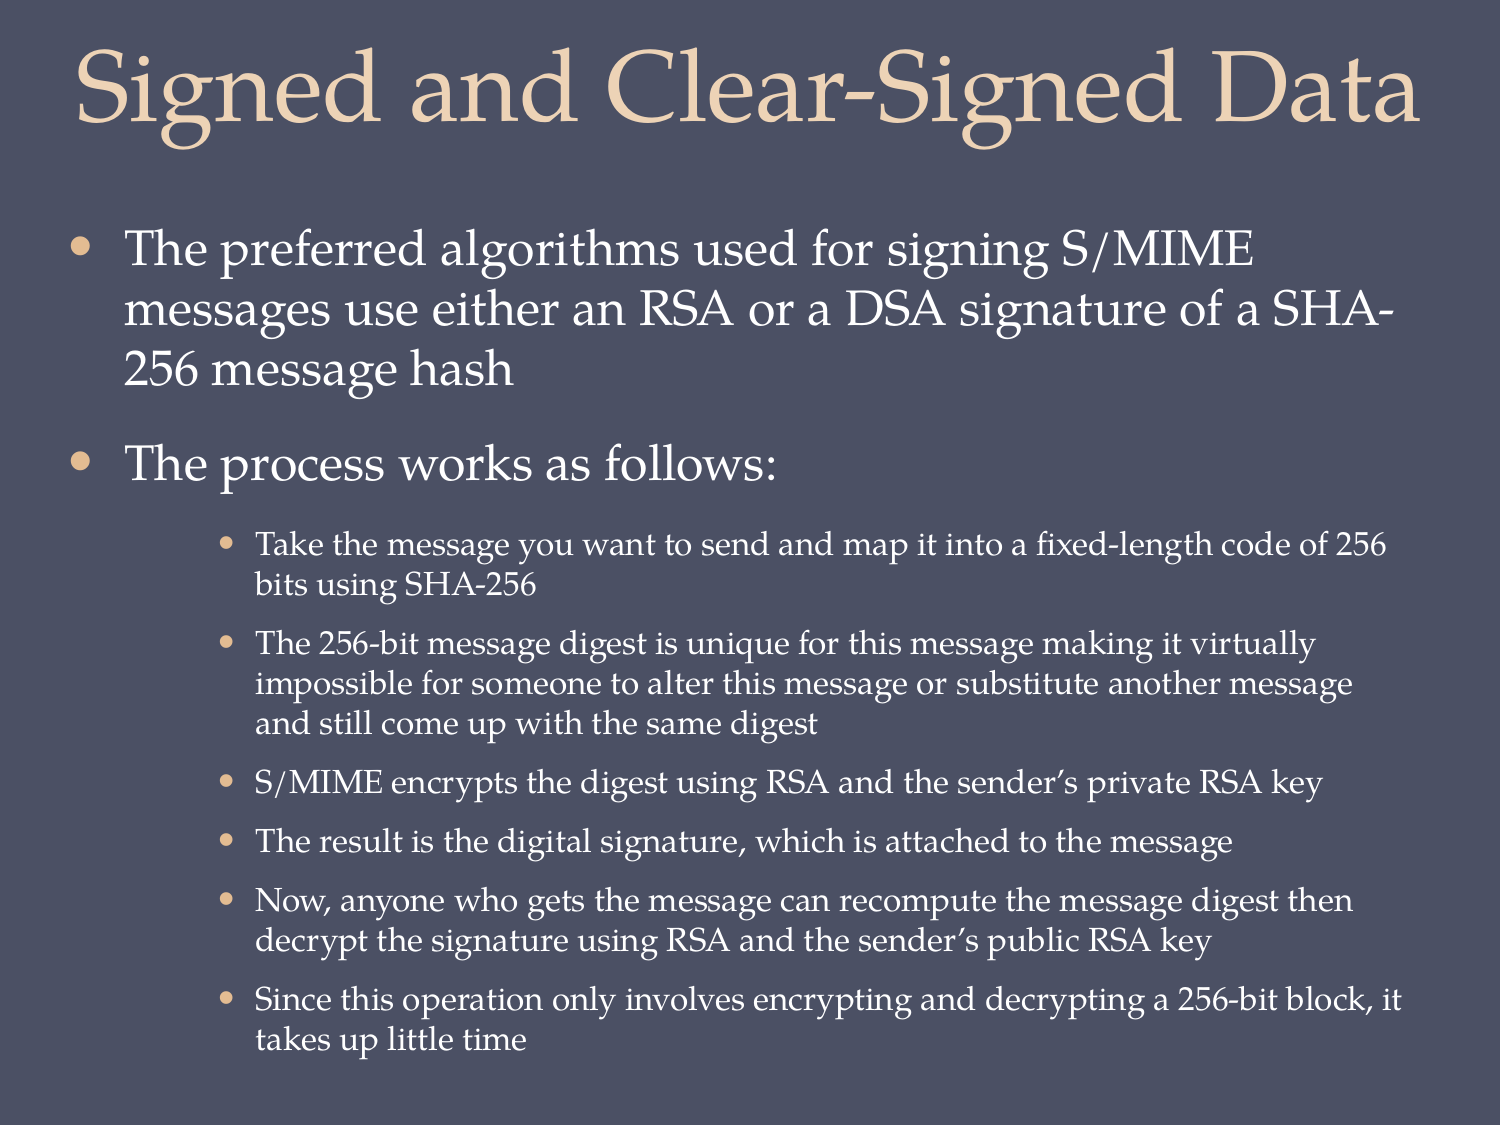

# Signed and Clear-Signed Data
The preferred algorithms used for signing S/MIME messages use either an RSA or a DSA signature of a SHA-256 message hash
The process works as follows:
Take the message you want to send and map it into a fixed-length code of 256 bits using SHA-256
The 256-bit message digest is unique for this message making it virtually impossible for someone to alter this message or substitute another message and still come up with the same digest
S/MIME encrypts the digest using RSA and the sender’s private RSA key
The result is the digital signature, which is attached to the message
Now, anyone who gets the message can recompute the message digest then decrypt the signature using RSA and the sender’s public RSA key
Since this operation only involves encrypting and decrypting a 256-bit block, it takes up little time